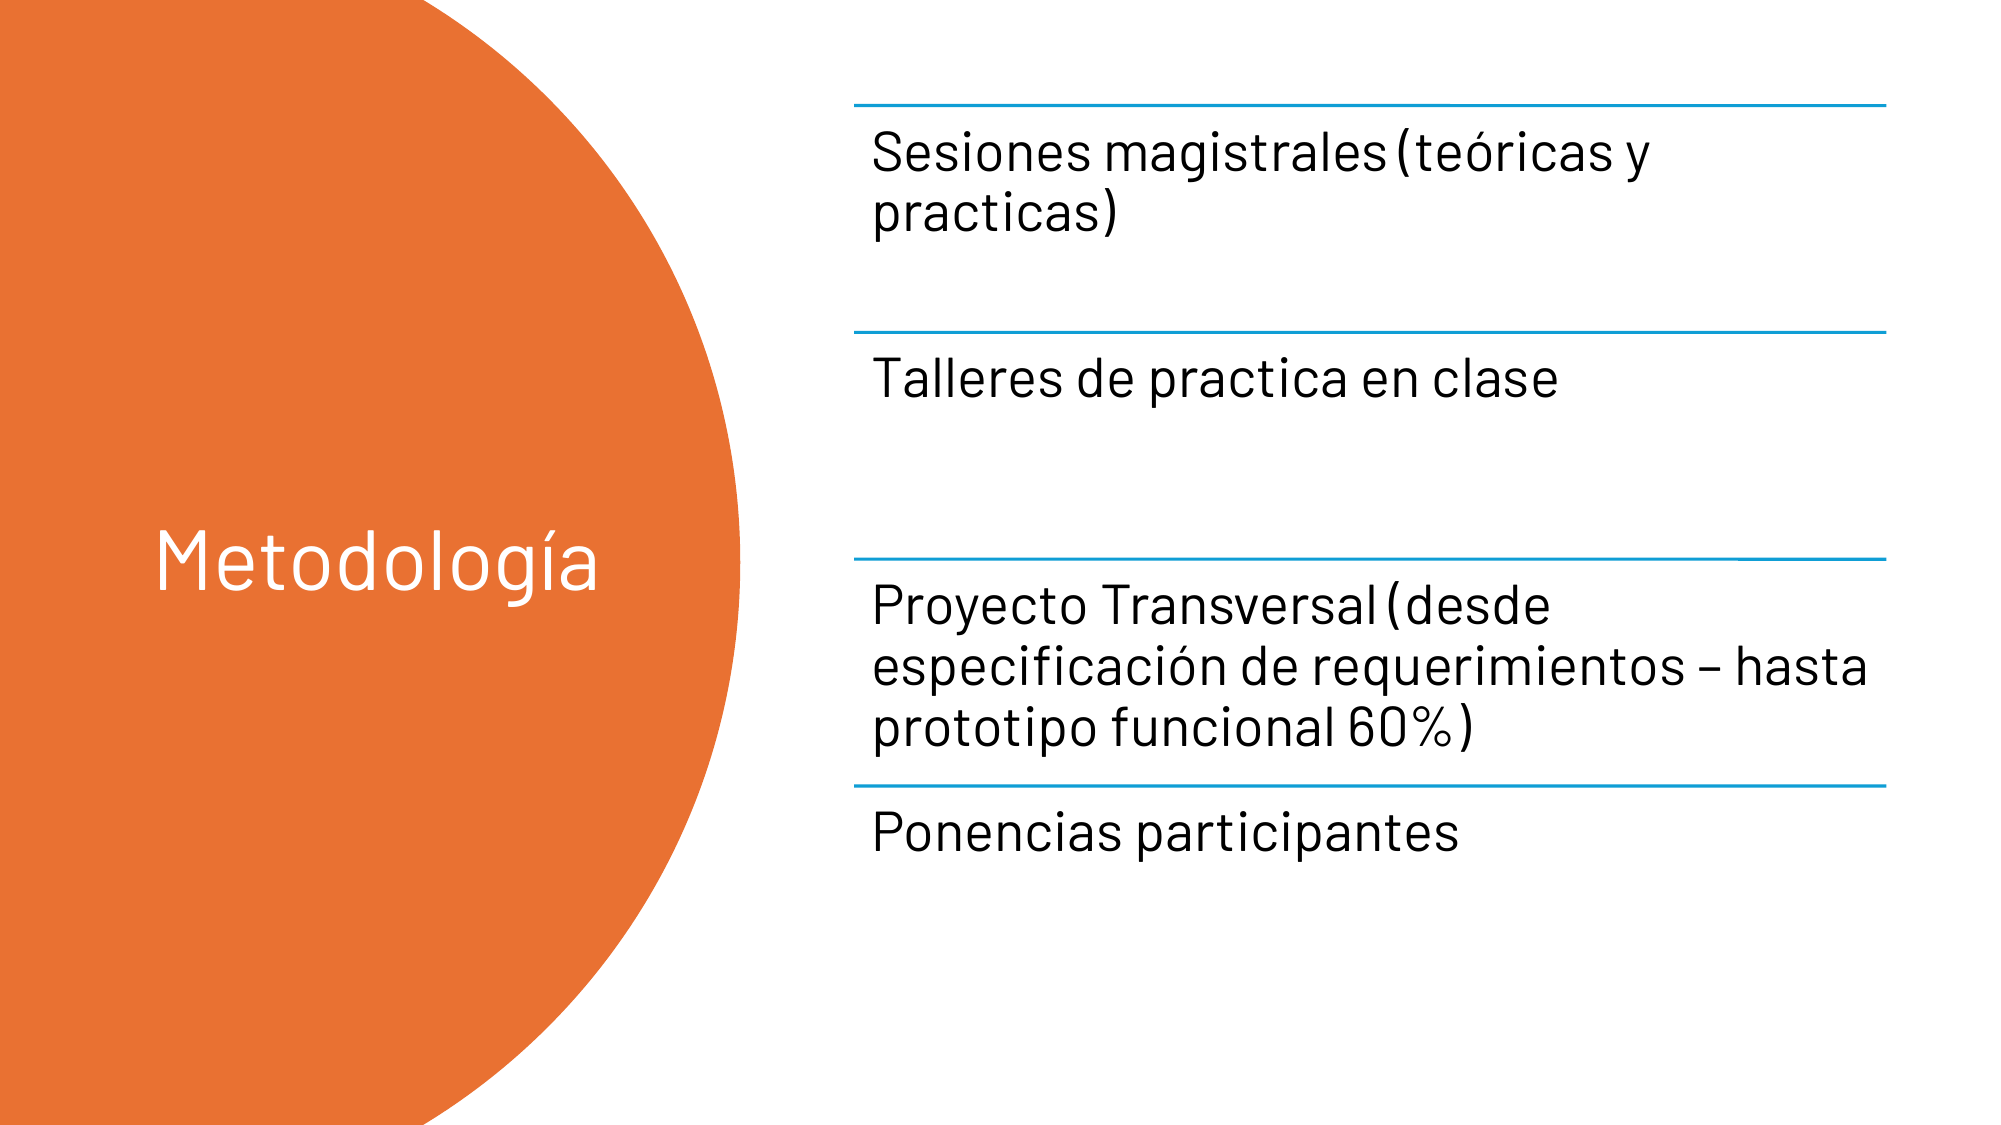

Sesiones magistrales (teóricas y practicas)
Talleres de practica en clase
Proyecto Transversal (desde especificación de requerimientos – hasta prototipo funcional 60%)
Ponencias participantes
# Metodología